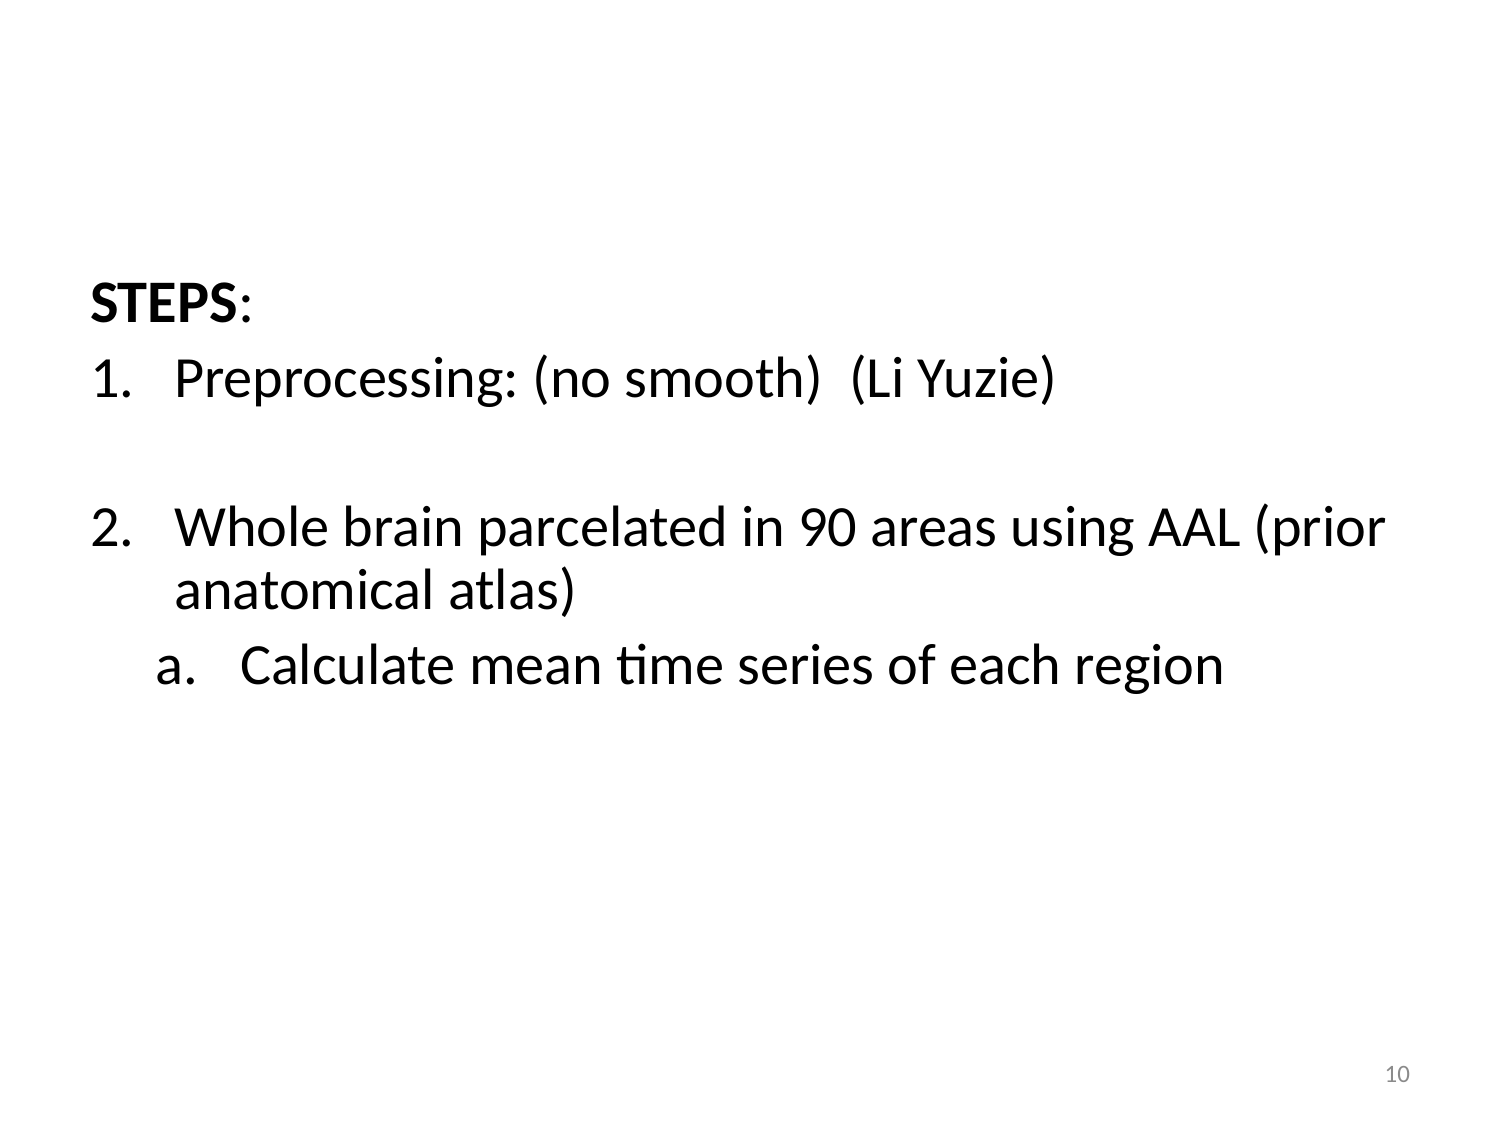

#
STEPS:
Preprocessing: (no smooth)  (Li Yuzie)

Whole brain parcelated in 90 areas using AAL (prior anatomical atlas)
Calculate mean time series of each region

10